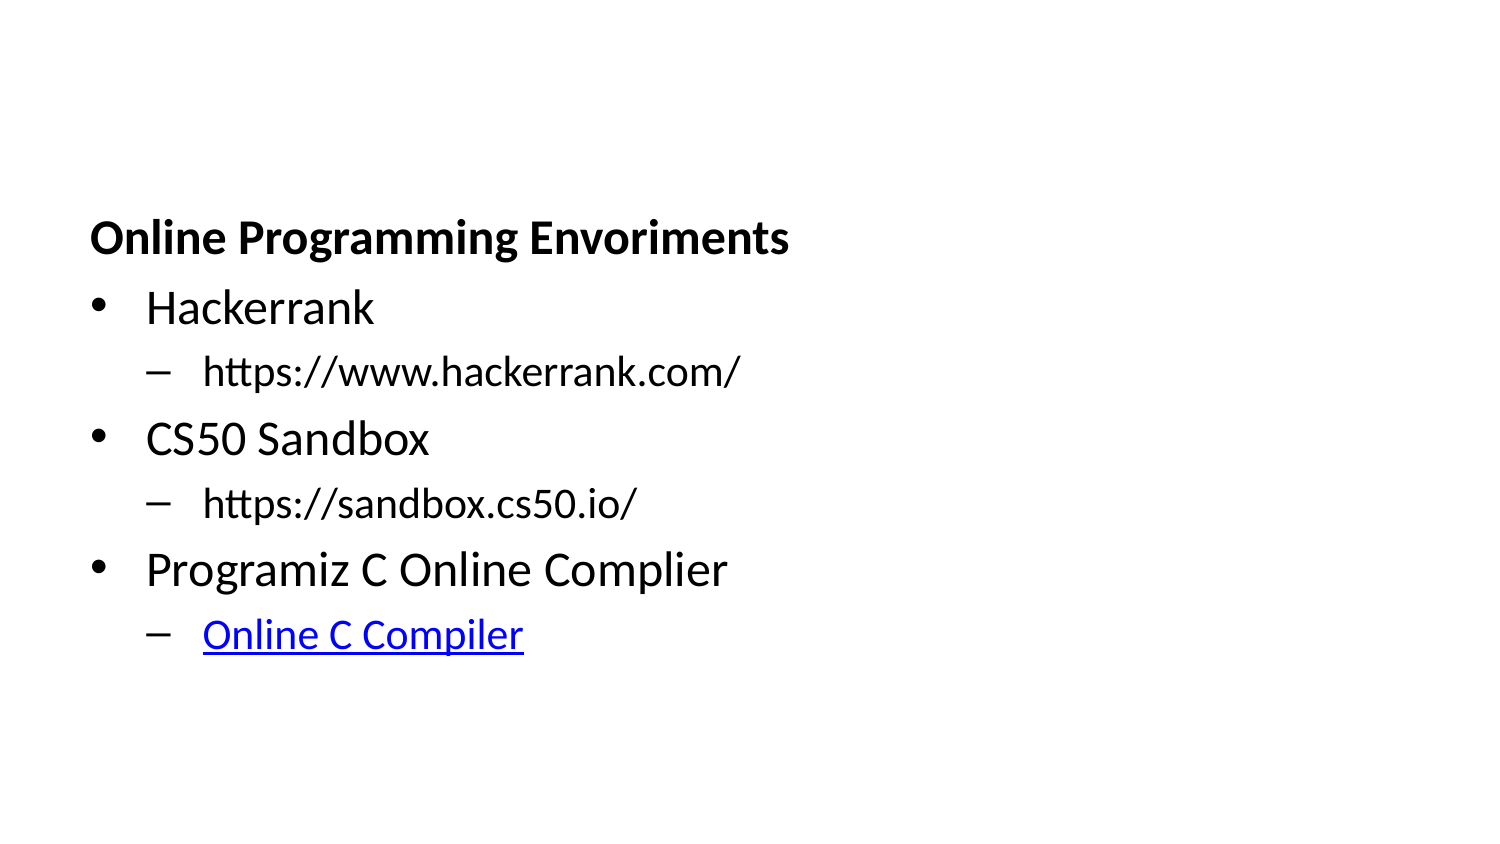

Online Programming Envoriments
Hackerrank
https://www.hackerrank.com/
CS50 Sandbox
https://sandbox.cs50.io/
Programiz C Online Complier
Online C Compiler